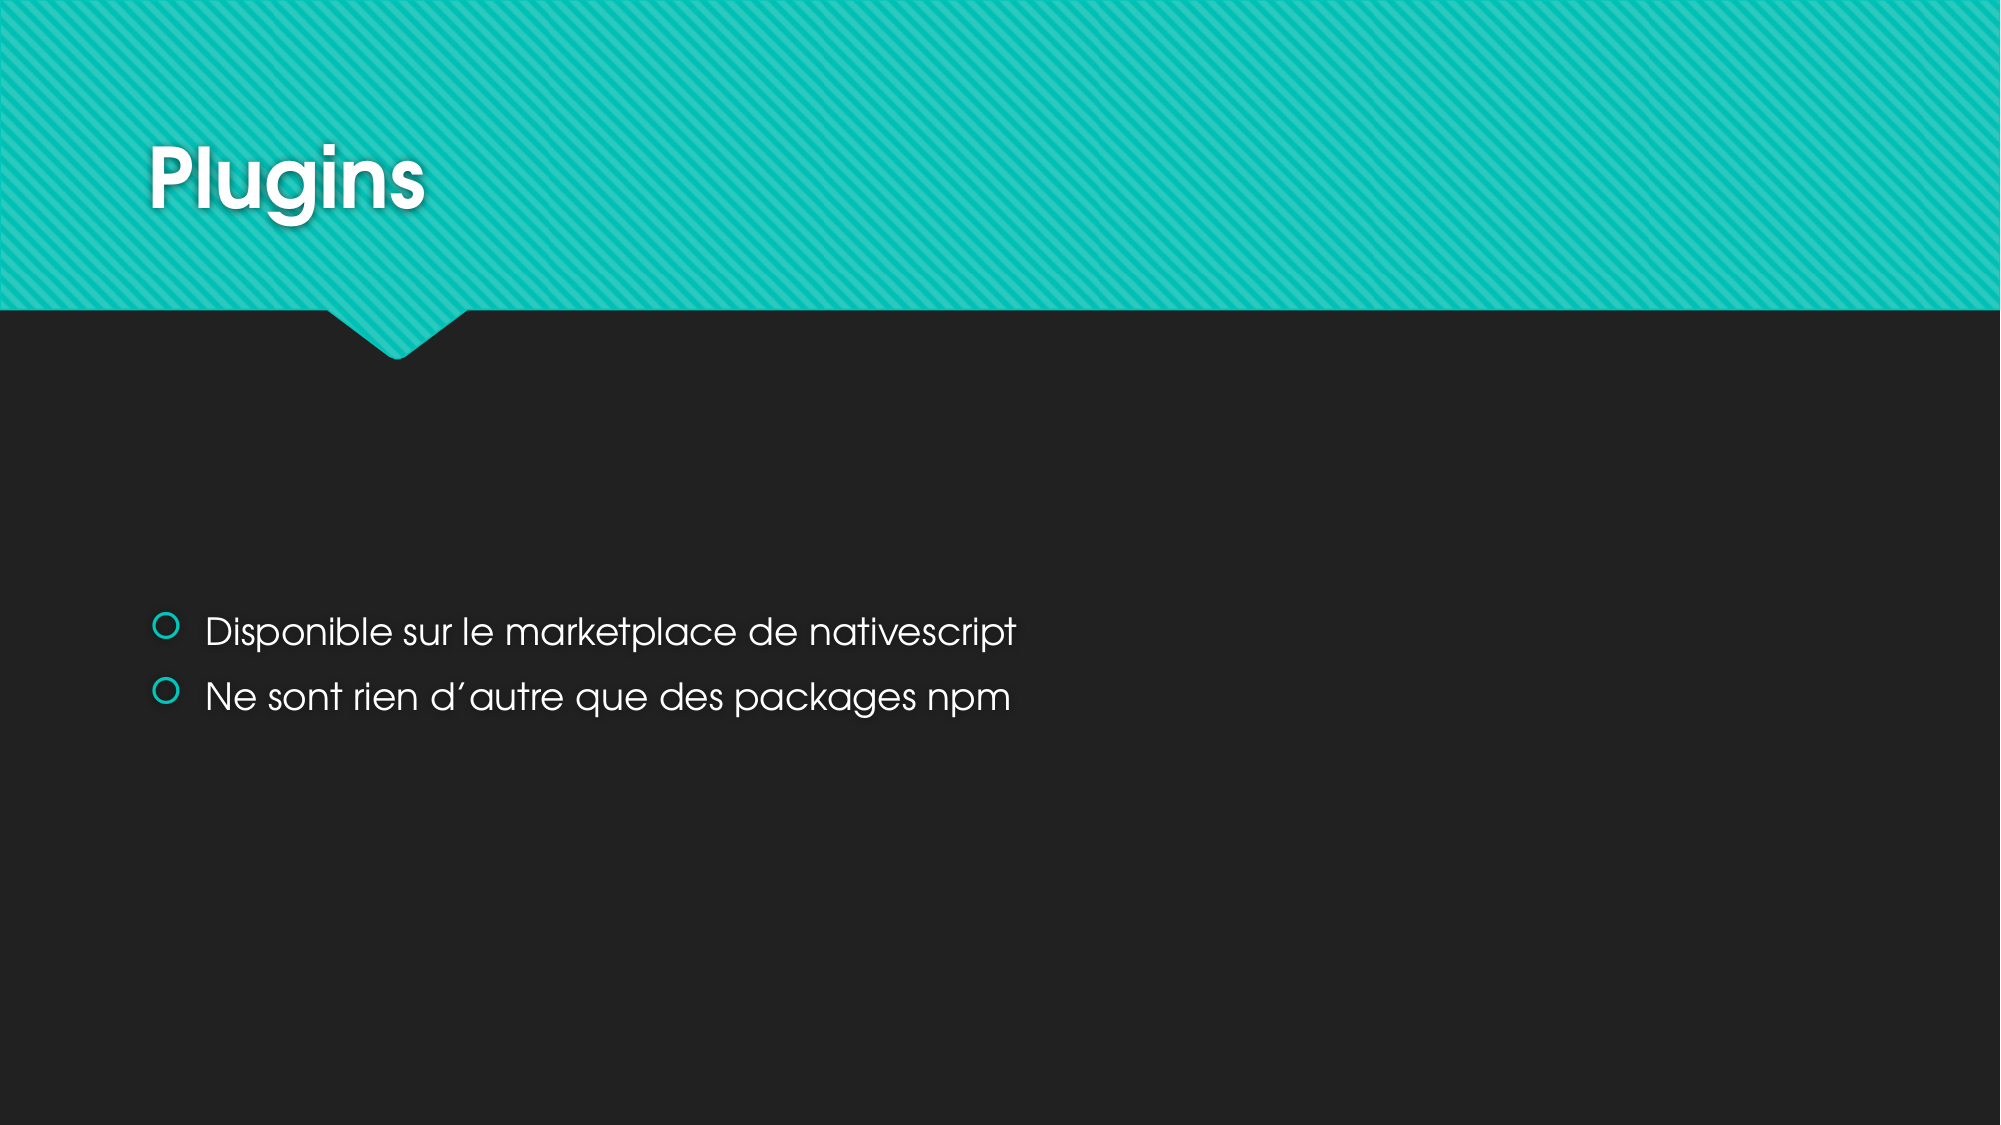

# Plugins
Disponible sur le marketplace de nativescript
Ne sont rien d’autre que des packages npm